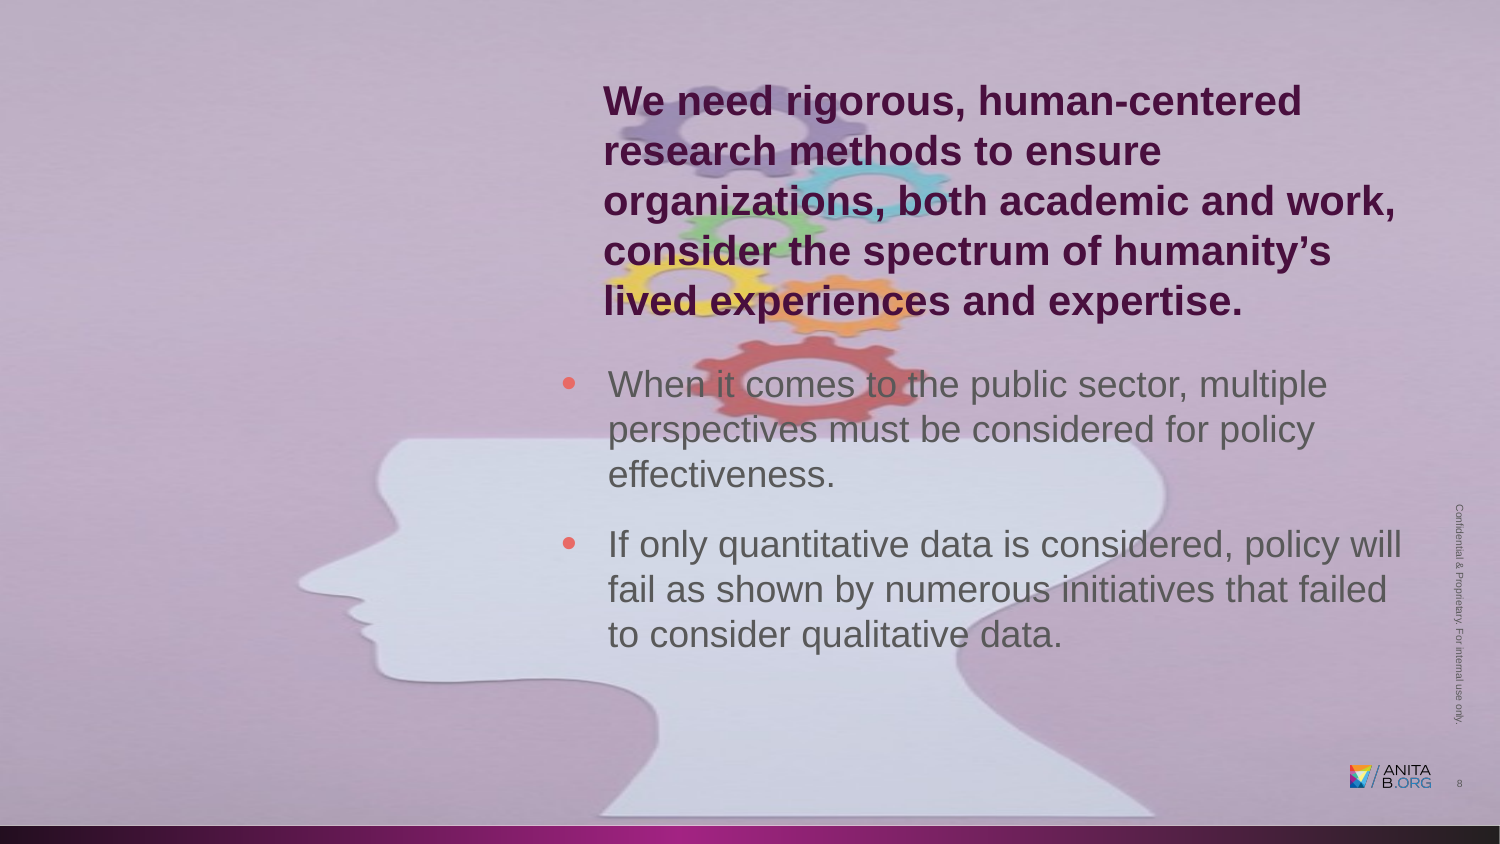

We need rigorous, human-centered research methods to ensure organizations, both academic and work,  consider the spectrum of humanity’s lived experiences and expertise.
When it comes to the public sector, multiple perspectives must be considered for policy effectiveness.
If only quantitative data is considered, policy will fail as shown by numerous initiatives that failed to consider qualitative data.
8